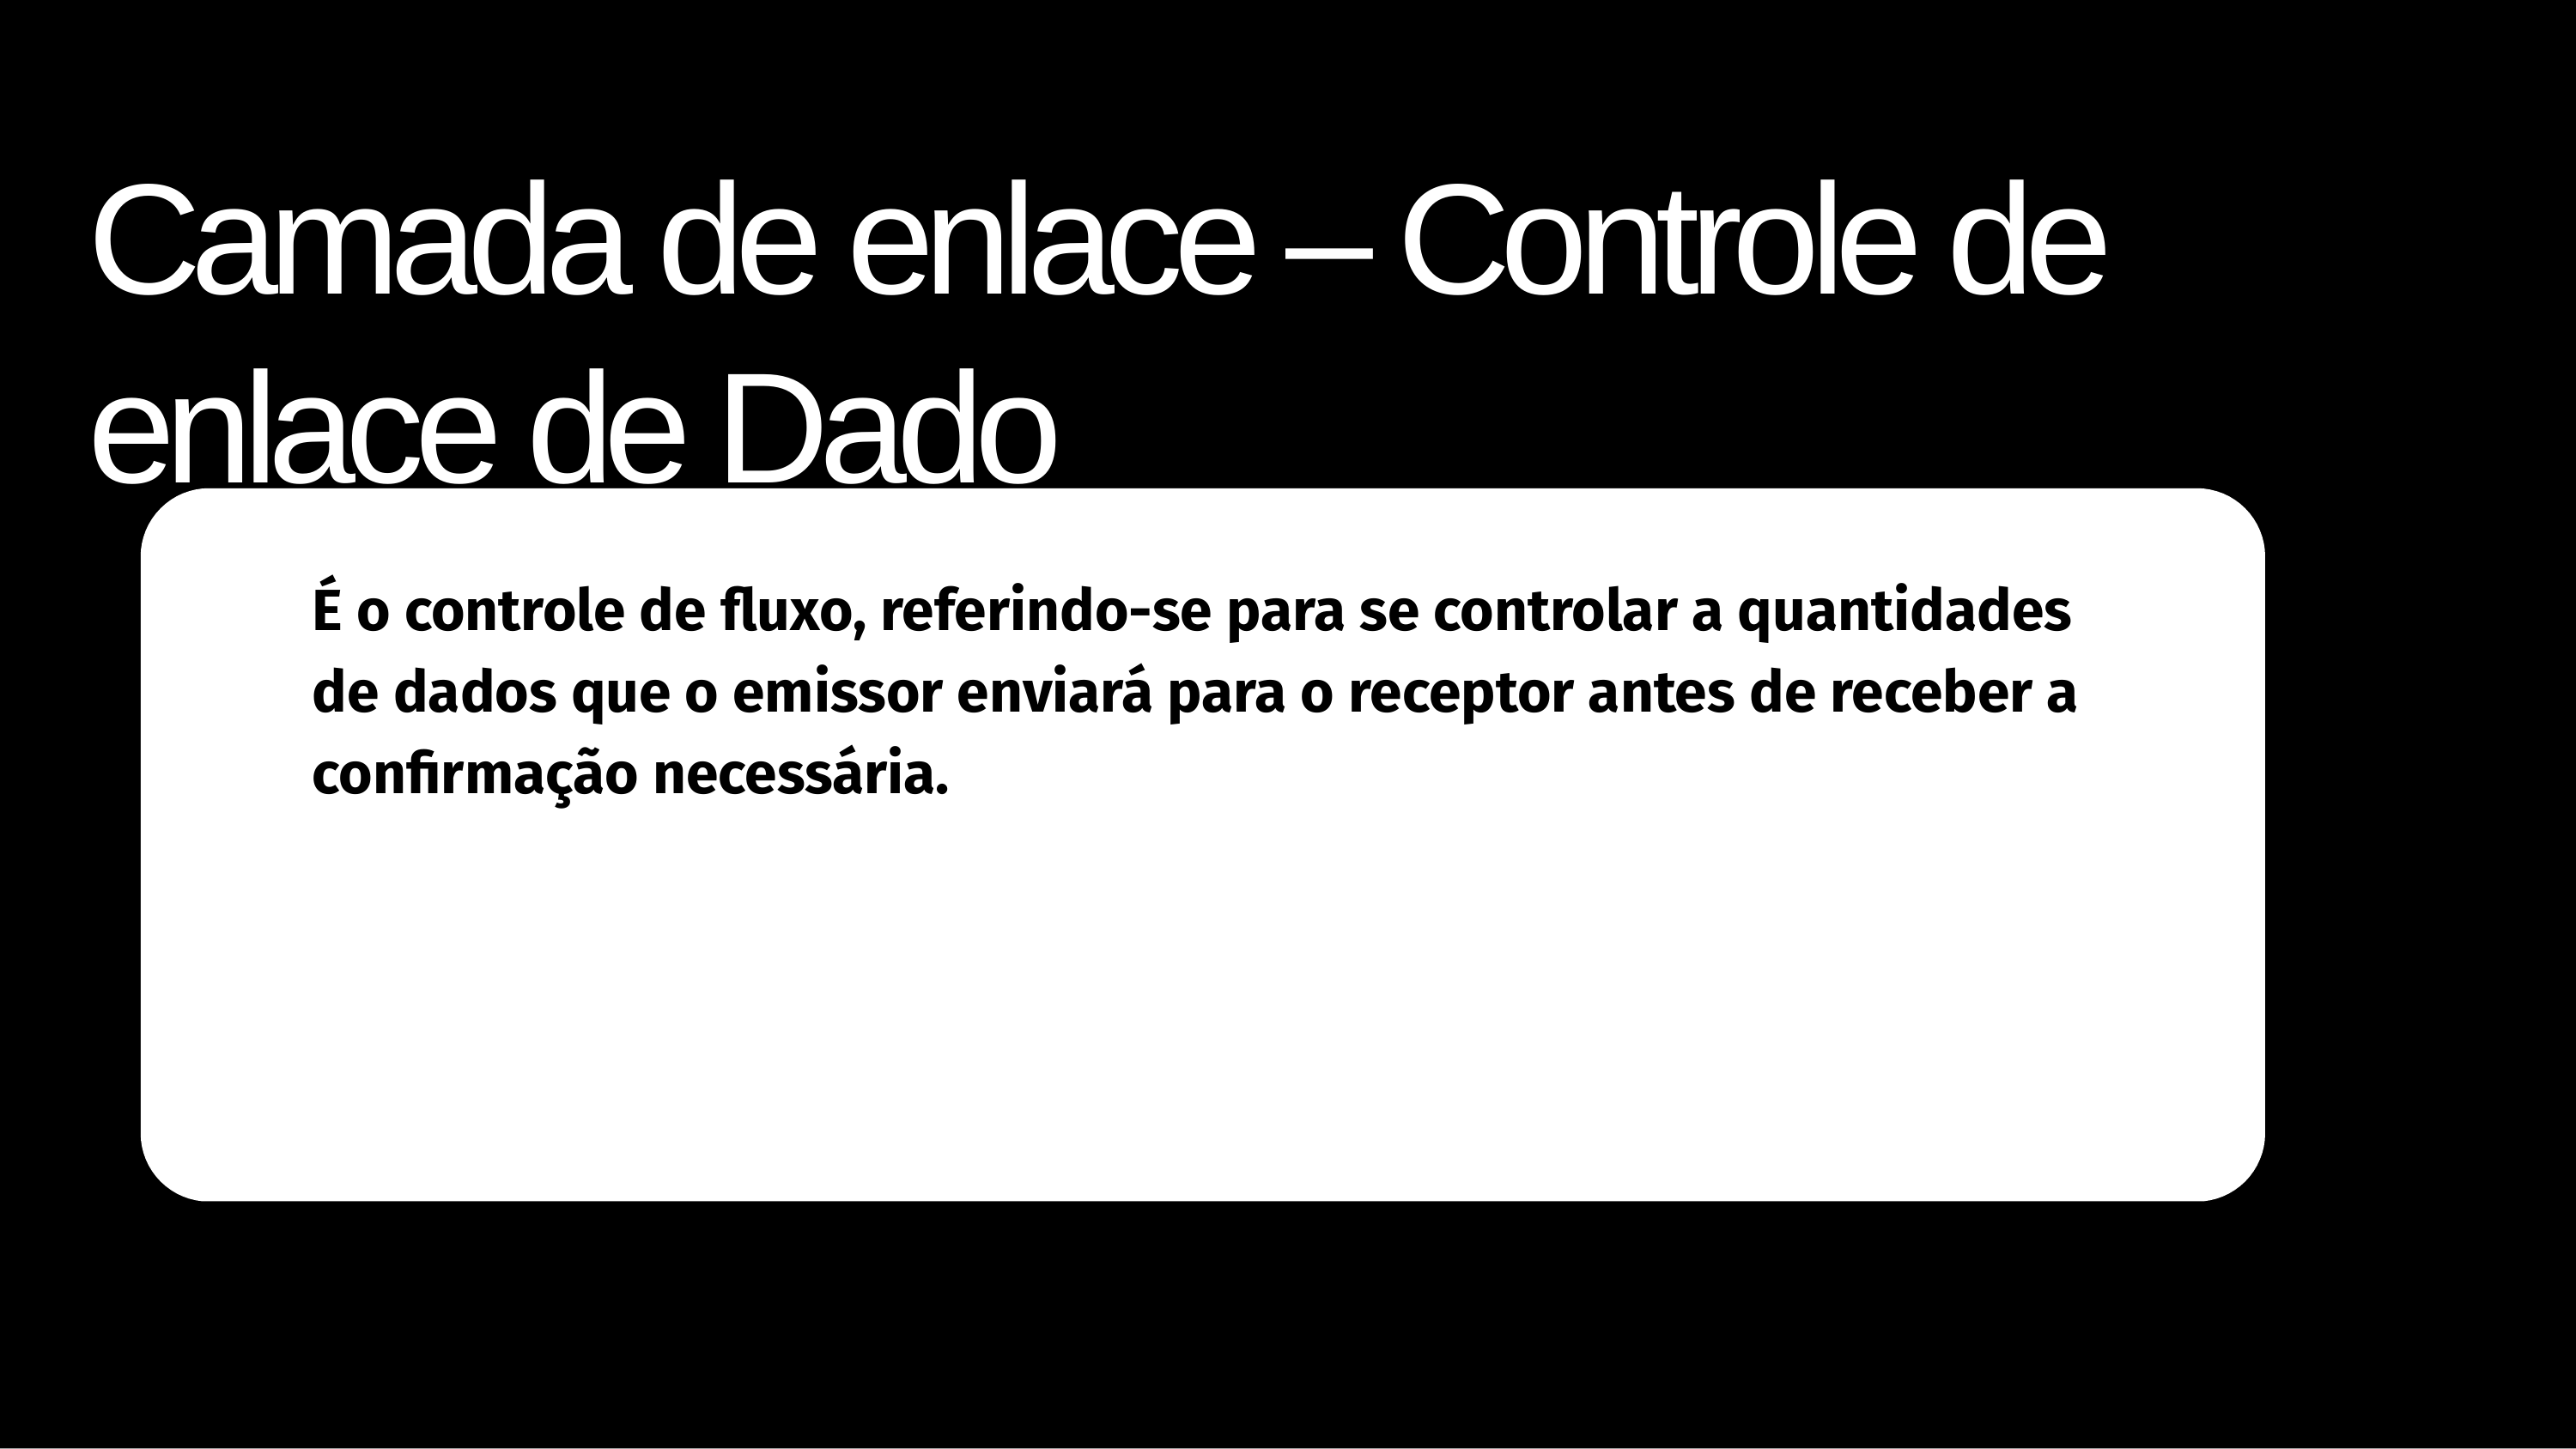

# Camada de enlace – Controle de enlace de Dado

É o controle de fluxo, referindo-se para se controlar a quantidades de dados que o emissor enviará para o receptor antes de receber a confirmação necessária.